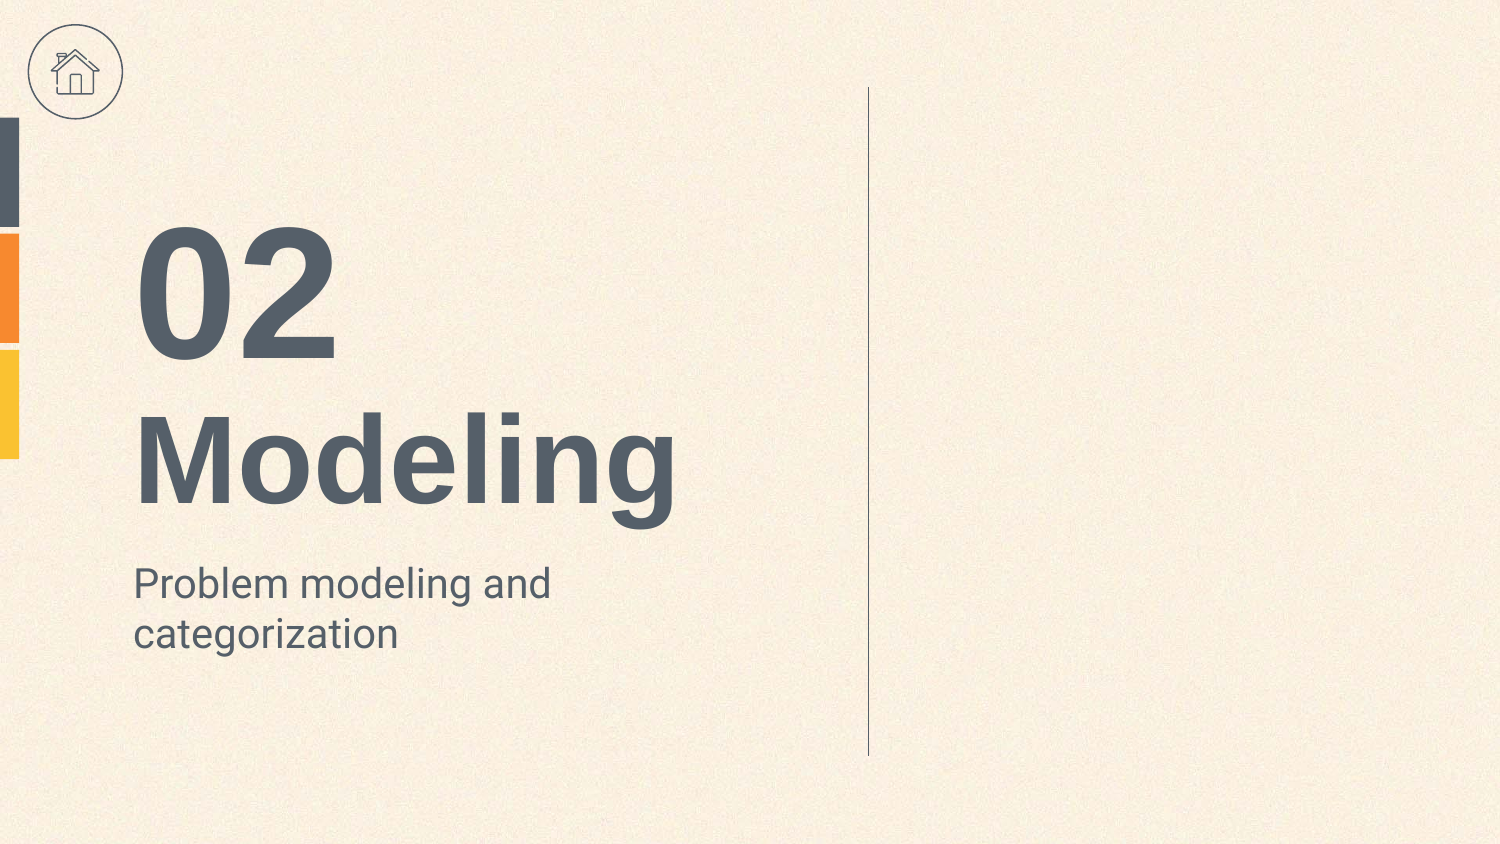

02
# Modeling
Problem modeling and categorization